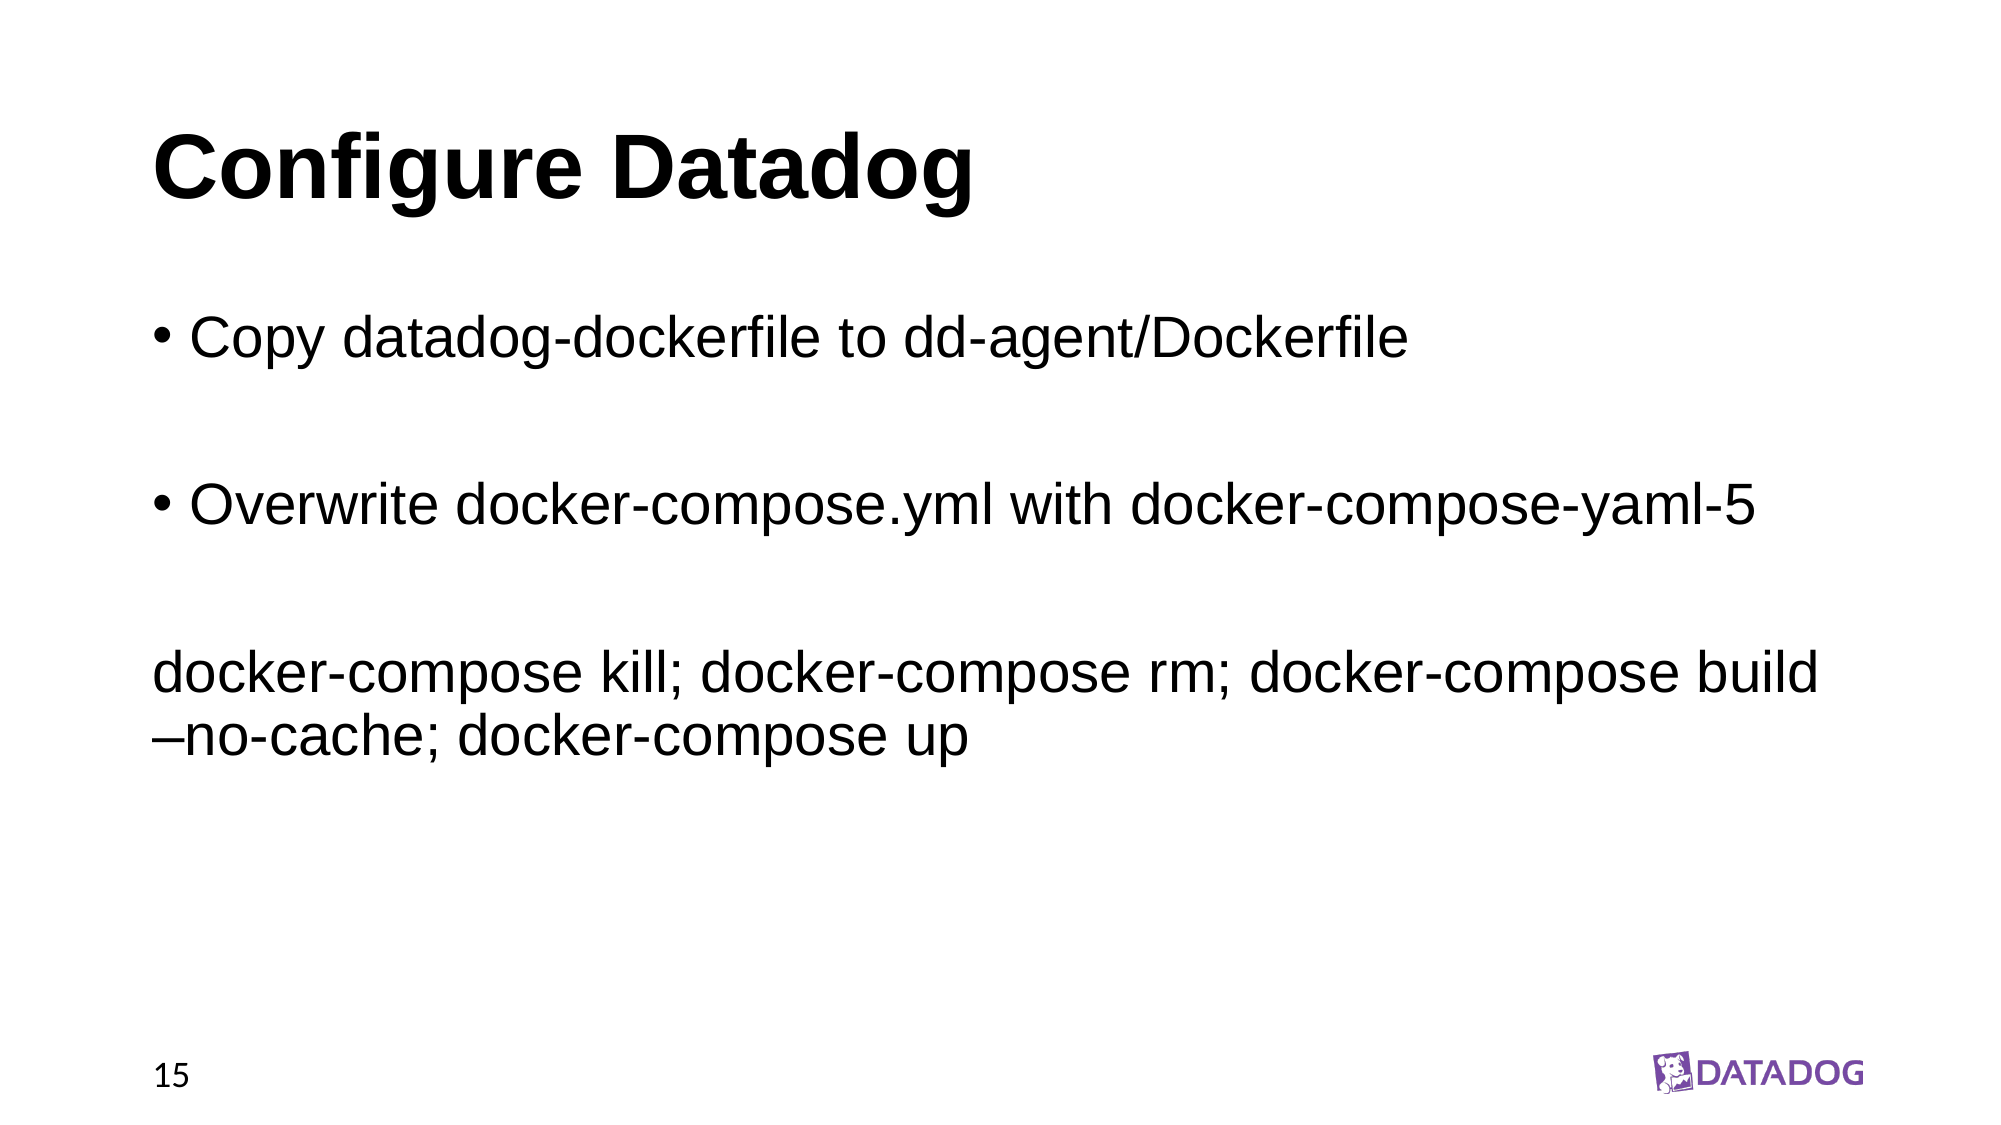

# Configure Datadog
Copy datadog-dockerfile to dd-agent/Dockerfile

Overwrite docker-compose.yml with docker-compose-yaml-5

docker-compose kill; docker-compose rm; docker-compose build –no-cache; docker-compose up

15